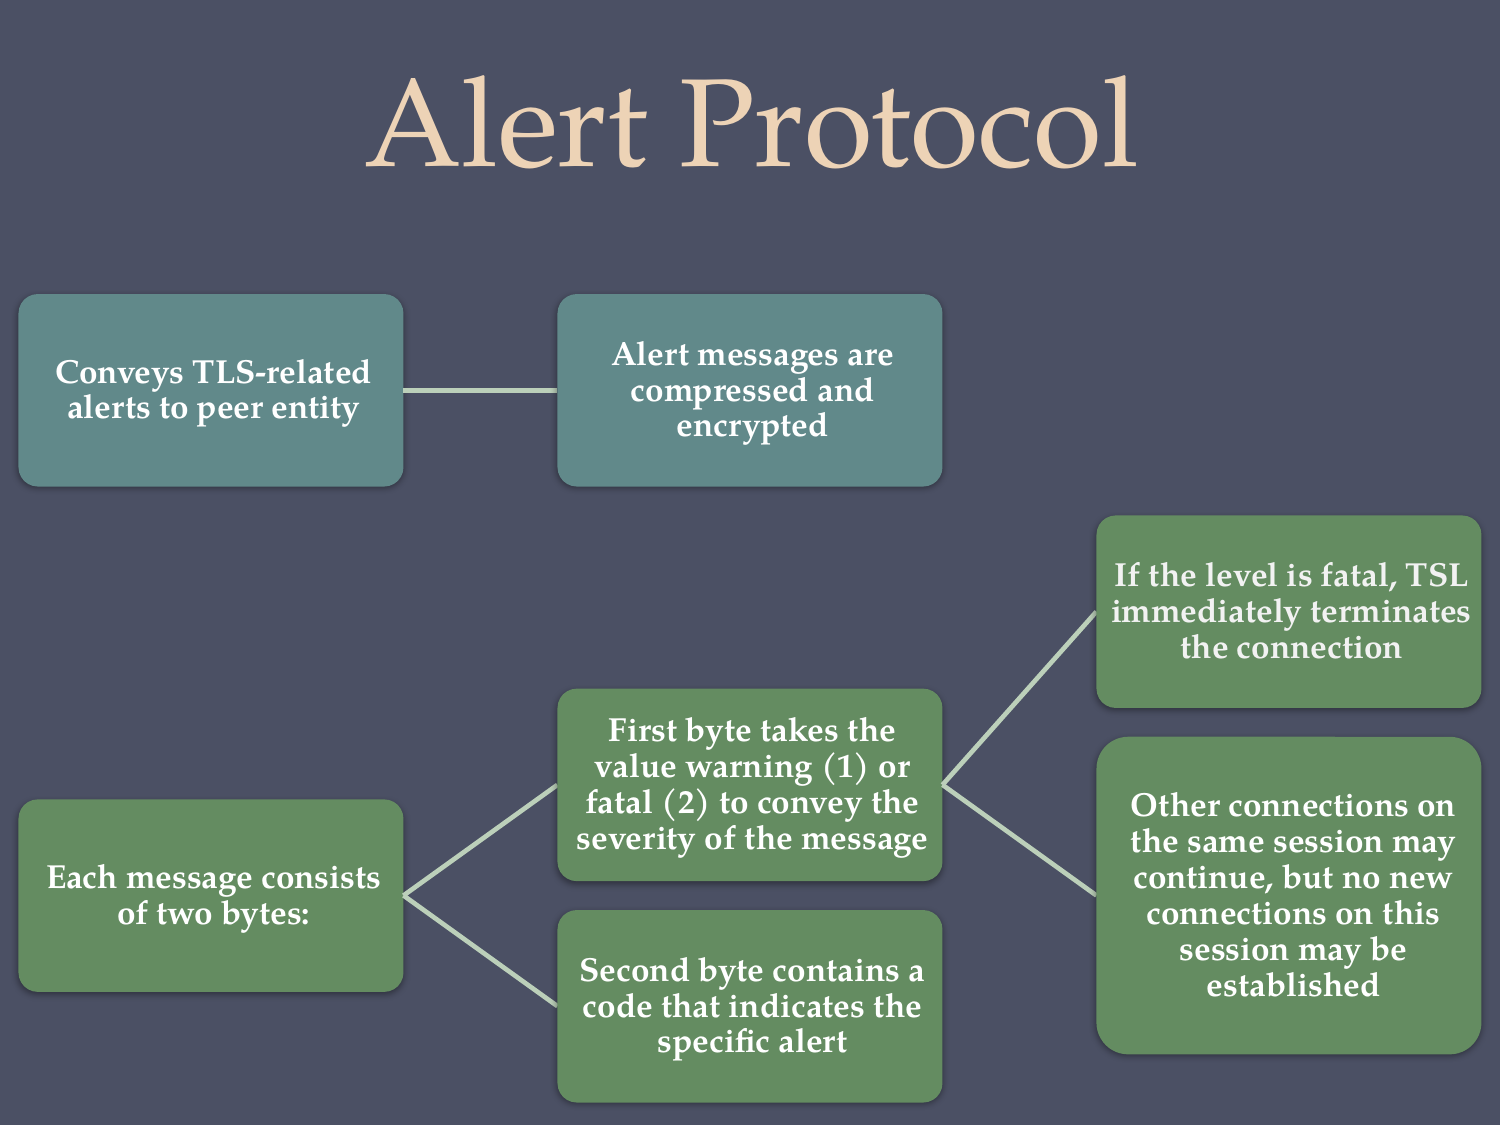

# Alert Protocol
Conveys TLS-related alerts to peer entity

Alert messages are compressed and encrypted
Each message consists of two bytes:

First byte takes the value warning (1) or fatal (2) to convey the severity of the message

If the level is fatal, TSL immediately terminates the connection

Other connections on the same session may continue, but no new connections on this session may be established

Second byte contains a code that indicates the specific alert